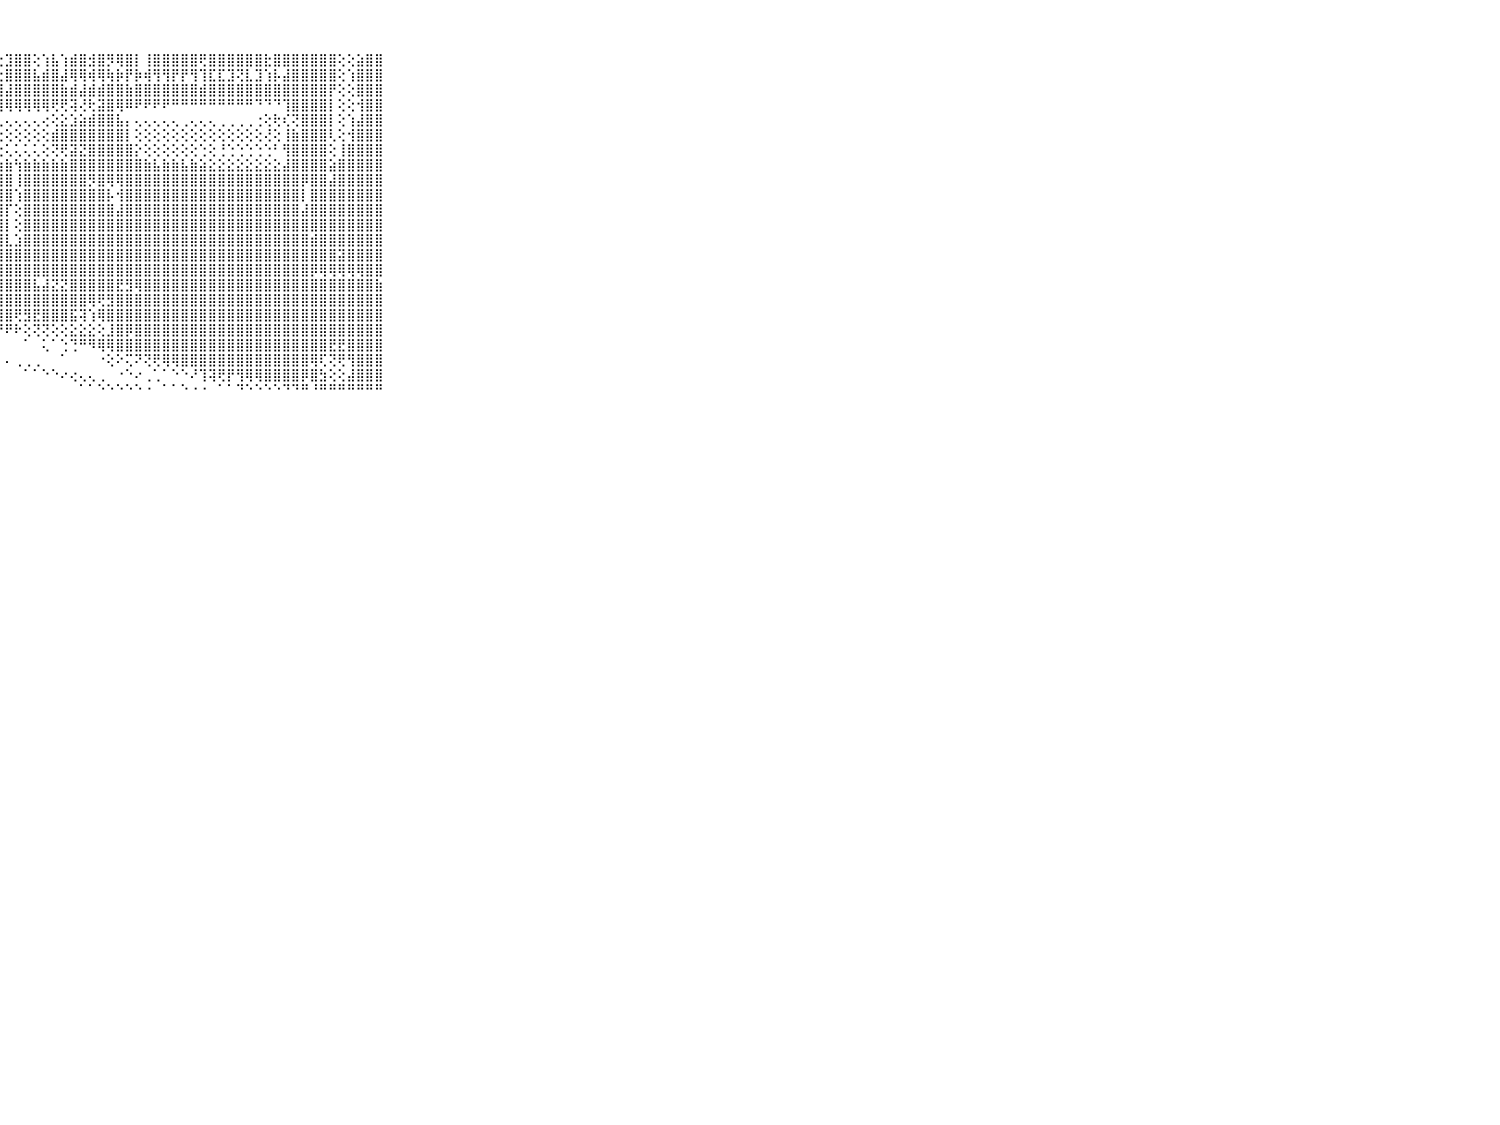

⠀⠀⠀⠀⠀⠀⠀⠀⠀⠀⠀⣿⣿⣿⣿⣿⡟⣿⡇⢕⢞⣟⣿⣿⢟⢟⢇⢕⣹⣿⣿⢕⢱⣧⢱⣾⣿⣺⣿⡻⢿⣿⡇⢸⣿⣿⣿⣿⣿⢟⣿⣿⣿⣿⣿⣿⣗⣿⣿⣿⣿⣿⣿⣿⢕⢕⣵⣿⣿⠀⠀⠀⠀⠀⠀⠀⠀⠀⠀⠀⠀
⠀⠀⠀⠀⠀⠀⠀⠀⠀⠀⠀⣿⣿⣿⣿⣿⡇⡿⡇⢕⢸⢟⢟⢗⢇⣜⣕⣕⣿⣿⣿⣧⣾⣿⣼⢿⢿⢾⢿⢷⡷⡟⡷⢾⢻⢻⡟⡟⢻⢹⣏⣏⣹⢝⣇⣹⢱⡧⣼⣿⣿⣿⣿⣿⢕⢱⣿⣿⣿⠀⠀⠀⠀⠀⠀⠀⠀⠀⠀⠀⠀
⠀⠀⠀⠀⠀⠀⠀⠀⠀⠀⠀⢟⢟⢯⢝⢝⢝⣿⣿⣧⡕⢌⢝⢝⣽⣿⣿⣸⣼⣿⣿⣿⣿⣿⣷⣾⣼⣾⣾⣿⣿⣷⣿⣿⣿⣿⣿⣿⣿⣾⣿⣿⣿⣿⣿⣿⣿⣿⣿⣿⣿⣿⣿⡟⢕⢕⣿⣿⣿⠀⠀⠀⠀⠀⠀⠀⠀⠀⠀⠀⠀
⠀⠀⠀⠀⠀⠀⠀⠀⠀⠀⠀⣝⣙⣙⣙⣹⣿⣿⣿⣿⣇⣑⣑⣺⣿⣿⡿⢿⢿⢿⢿⢿⢿⢟⢟⢽⢜⢗⣽⣿⢿⠿⠟⠟⠟⠟⠛⠛⠛⠛⠛⠛⠛⠛⠛⠙⠙⠙⢹⣿⣿⣿⣿⡇⢕⢕⢺⣿⣿⠀⠀⠀⠀⠀⠀⠀⠀⠀⠀⠀⠀
⠀⠀⠀⠀⠀⠀⠀⠀⠀⠀⠀⣿⣿⣷⣵⣵⡕⢕⢕⢕⢔⢔⢄⢄⢄⢄⢄⢄⢄⢄⢄⢄⢔⢕⣕⣱⣵⣾⣿⣿⣧⡄⢄⢄⢄⢄⢄⢀⢄⢄⢄⢀⢀⢀⢀⢐⢕⢗⢎⢝⣿⣿⣿⡇⢕⢱⣼⣿⣿⠀⠀⠀⠀⠀⠀⠀⠀⠀⠀⠀⠀
⠀⠀⠀⠀⠀⠀⠀⠀⠀⠀⠀⣿⣿⣿⣿⣜⢕⢕⢕⡕⢕⢕⢕⢕⢕⢕⢕⢕⢕⢕⢕⢕⢕⣾⣿⣿⣿⣿⣿⣿⣿⡇⢕⢕⢕⢕⢕⢕⢕⢕⢕⢕⢕⢕⢕⢕⢜⢕⢸⣷⣿⣿⣿⢇⢕⢺⣿⣿⣿⠀⠀⠀⠀⠀⠀⠀⠀⠀⠀⠀⠀
⠀⠀⠀⠀⠀⠀⠀⠀⠀⠀⠀⣿⣿⣿⣷⣧⢵⢵⢵⢵⢕⢕⢕⢕⢕⢕⢅⢕⢅⢅⢅⢅⢕⢝⢟⣽⣝⣿⣿⣿⣿⣿⡕⢕⢕⢕⢕⢕⢕⢑⢕⢘⢑⢑⢑⢑⢑⠃⢻⣿⣿⣿⣿⢕⢸⣿⣿⣿⣿⠀⠀⠀⠀⠀⠀⠀⠀⠀⠀⠀⠀
⠀⠀⠀⠀⠀⠀⠀⠀⠀⠀⠀⣿⣿⣿⣿⣿⣿⣿⣿⣿⣿⣿⣿⢟⢻⣷⣷⣷⣷⢳⣷⣷⣷⣷⣷⣿⣿⣿⣿⣿⣿⣿⣿⣷⣧⣷⣷⣧⣷⣵⣕⣕⣕⣕⣕⣕⣕⣕⣼⣿⣿⣿⣿⣵⣿⣿⣿⣿⣿⠀⠀⠀⠀⠀⠀⠀⠀⠀⠀⠀⠀
⠀⠀⠀⠀⠀⠀⠀⠀⠀⠀⠀⣿⣿⣿⣿⣿⣿⣿⣿⣿⣿⣿⣿⢝⣽⣿⣿⣿⣿⢸⣿⣿⣿⣿⣿⣿⣿⡻⣿⢿⢿⣿⣿⣿⣿⣿⣿⣿⣿⣿⣿⣿⣿⣿⣿⣿⣿⣿⣿⣿⡿⣿⣿⣼⣿⣿⣿⣿⣿⠀⠀⠀⠀⠀⠀⠀⠀⠀⠀⠀⠀
⠀⠀⠀⠀⠀⠀⠀⠀⠀⠀⠀⢿⣿⣿⣿⣿⣿⣿⣿⣿⣿⣿⣿⢕⣸⣿⣿⣿⣿⢱⣿⣿⣿⣿⣿⣿⣿⣿⣿⡧⢺⣿⣿⣿⣿⣿⣿⣿⣿⣿⣿⣿⣿⣿⣿⣿⣿⣿⣿⣿⡇⣿⣿⣿⣿⣿⣿⣿⣿⠀⠀⠀⠀⠀⠀⠀⠀⠀⠀⠀⠀
⠀⠀⠀⠀⠀⠀⠀⠀⠀⠀⠀⣷⣿⣿⣿⣿⣿⣿⣿⣿⣿⣿⣿⢕⣿⣿⣿⣿⡏⢕⣿⣿⣿⣿⣿⣿⣿⣿⣿⣿⣼⣿⣿⣿⣿⣿⣿⣿⣿⣿⣿⣿⣿⣿⣿⣿⣿⣿⣿⣿⣼⣿⣿⣿⣿⣿⣿⣿⣿⠀⠀⠀⠀⠀⠀⠀⠀⠀⠀⠀⠀
⠀⠀⠀⠀⠀⠀⠀⠀⠀⠀⠀⣿⣿⣿⣿⣿⣿⣿⣿⣿⣿⣿⣿⢕⣿⣿⣿⣿⡇⢕⣿⣿⣿⣿⣿⣿⣿⣿⣿⣿⣿⣿⣿⣿⣿⣿⣿⣿⣿⣿⣿⣿⣿⣿⣿⣿⣿⣿⣿⣿⣿⣿⣿⣿⣿⣿⣿⣿⣿⠀⠀⠀⠀⠀⠀⠀⠀⠀⠀⠀⠀
⠀⠀⠀⠀⠀⠀⠀⠀⠀⠀⠀⣿⣿⣿⣿⣿⣿⣿⣿⣿⣿⣿⣿⣷⣿⣿⣿⣿⣇⣱⣿⣿⣿⣿⣿⣿⣿⣿⣿⣿⣿⣿⣿⣿⣿⣿⣿⣿⣿⣿⣿⣿⣿⣿⣿⣿⣿⣿⣿⣿⣿⣾⣿⣿⣿⣿⣿⣿⣿⠀⠀⠀⠀⠀⠀⠀⠀⠀⠀⠀⠀
⠀⠀⠀⠀⠀⠀⠀⠀⠀⠀⠀⣿⣿⣿⣿⣿⣿⣿⣿⣿⣿⣿⣿⣿⣿⣿⣿⣿⣿⣿⣿⣿⣿⣿⣿⣿⣿⣿⣿⣿⣿⣿⣿⣿⣿⣿⣿⣿⣿⣿⣿⣿⣿⣿⣿⣿⣿⣿⣿⣿⣿⣿⣿⣿⣽⣿⣿⣿⣿⠀⠀⠀⠀⠀⠀⠀⠀⠀⠀⠀⠀
⠀⠀⠀⠀⠀⠀⠀⠀⠀⠀⠀⣿⣿⣿⡟⢝⢝⢏⢝⢟⢟⢻⣿⣿⣿⣿⣿⣿⣿⣿⣿⣿⣿⣿⣿⣿⣿⣿⣿⣿⣿⣿⣿⣿⣿⣿⣿⣿⣿⣿⣿⣿⣿⣿⣿⣿⣿⣿⣿⣿⣿⡿⢿⢿⢿⢿⢿⣿⣿⠀⠀⠀⠀⠀⠀⠀⠀⠀⠀⠀⠀
⠀⠀⠀⠀⠀⠀⠀⠀⠀⠀⠀⣿⡿⢕⢕⢕⢕⢕⢄⢀⢁⢁⠙⠝⠙⢻⣿⣿⣿⣿⣿⣧⣼⣝⣝⣿⣿⣿⣿⣿⣟⣻⢿⣿⣿⣿⣿⣿⣿⣿⣿⣿⣿⣿⣿⣿⣿⣿⣿⣿⣿⣿⣿⣿⣿⣿⣿⣿⣷⠀⠀⠀⠀⠀⠀⠀⠀⠀⠀⠀⠀
⠀⠀⠀⠀⠀⠀⠀⠀⠀⠀⠀⢻⢵⢕⡕⢕⢕⢕⢕⢕⢕⢕⢱⣷⣿⣷⣿⣿⣿⣿⣿⣿⣿⣿⣿⣿⣿⢿⢟⣻⣿⣿⣿⣿⣿⣿⣿⣿⣿⣿⣿⣿⣿⣿⣿⣿⣿⣿⣿⣿⣿⣿⣿⣿⣿⣿⣿⣿⣿⠀⠀⠀⠀⠀⠀⠀⠀⠀⠀⠀⠀
⠀⠀⠀⠀⠀⠀⠀⠀⠀⠀⠀⠀⠀⠁⠁⠈⠙⠑⠗⠕⠕⠕⢸⢯⣽⣿⣿⣿⣿⢟⣻⣟⣿⣿⣿⣯⢽⢱⢿⣿⣿⣿⣿⣿⣿⣿⣿⣿⣿⣿⣿⣿⣿⣿⣿⣿⣿⣿⣿⣿⣿⣿⣿⣿⣿⣿⣿⣿⣿⠀⠀⠀⠀⠀⠀⠀⠀⠀⠀⠀⠀
⠀⠀⠀⠀⠀⠀⠀⠀⠀⠀⠀⠄⢄⠀⠀⠀⠀⠀⠀⠀⠀⠀⠀⠀⠀⠈⠙⠙⠟⠗⢕⢝⢝⢕⢕⣕⣕⣕⢕⣸⣿⡿⣿⣿⣿⣿⣿⣿⣿⣿⣿⣿⣿⣿⣿⣿⣿⣿⣿⣿⣿⣿⣿⣿⣿⣿⣿⣿⣿⠀⠀⠀⠀⠀⠀⠀⠀⠀⠀⠀⠀
⠀⠀⠀⠀⠀⠀⠀⠀⠀⠀⠀⠀⠔⠁⠁⠐⠀⠀⠀⠀⢀⠀⠀⠀⠀⠀⠀⠀⠀⠀⠁⠀⢅⠁⢑⢙⠛⠻⢿⢿⣿⣿⣿⣿⣿⣿⣿⣿⣿⣿⣿⣿⣿⣿⣿⣿⣿⣿⣿⣿⣿⣿⣿⣟⣟⣿⣿⣿⣿⠀⠀⠀⠀⠀⠀⠀⠀⠀⠀⠀⠀
⠀⠀⠀⠀⠀⠀⠀⠀⠀⠀⠀⠀⠀⠀⠀⠀⠀⠀⠀⠀⠀⠀⠀⠀⠀⠀⠀⠀⠄⢀⢀⢀⠀⠀⠁⠀⠀⠀⠐⢕⠕⢍⠝⢝⢟⢿⢿⣿⣿⣿⣿⣿⣿⣿⣿⣿⣿⣿⣿⣿⣿⢿⢏⢝⢟⢻⣿⣿⣿⠀⠀⠀⠀⠀⠀⠀⠀⠀⠀⠀⠀
⠀⠀⠀⠀⠀⠀⠀⠀⠀⠀⠀⠀⠀⠀⠀⠀⠀⠀⠀⠀⠀⠀⠀⠀⠀⠀⠀⠀⠀⠀⠁⠁⠑⠑⠔⢔⢄⢄⢀⠀⠐⠑⠔⢀⢁⠁⠑⠑⠜⢹⢽⢟⡟⢻⢿⢿⣿⣿⣿⣿⡿⣿⣳⢕⢕⣼⣿⣿⣿⠀⠀⠀⠀⠀⠀⠀⠀⠀⠀⠀⠀
⠀⠀⠀⠀⠀⠀⠀⠀⠀⠀⠀⠀⠀⠑⠀⠐⠀⠀⠀⠀⠀⠀⠀⠀⠀⠀⠀⠀⠀⠀⠀⠀⠀⠀⠀⠀⠁⠁⠑⠑⠑⠑⠑⠐⠀⠁⠁⠑⠐⠐⠀⠁⠁⠙⠑⠑⠑⠑⠙⠙⠛⠘⠛⠛⠛⠛⠛⠛⠛⠀⠀⠀⠀⠀⠀⠀⠀⠀⠀⠀⠀